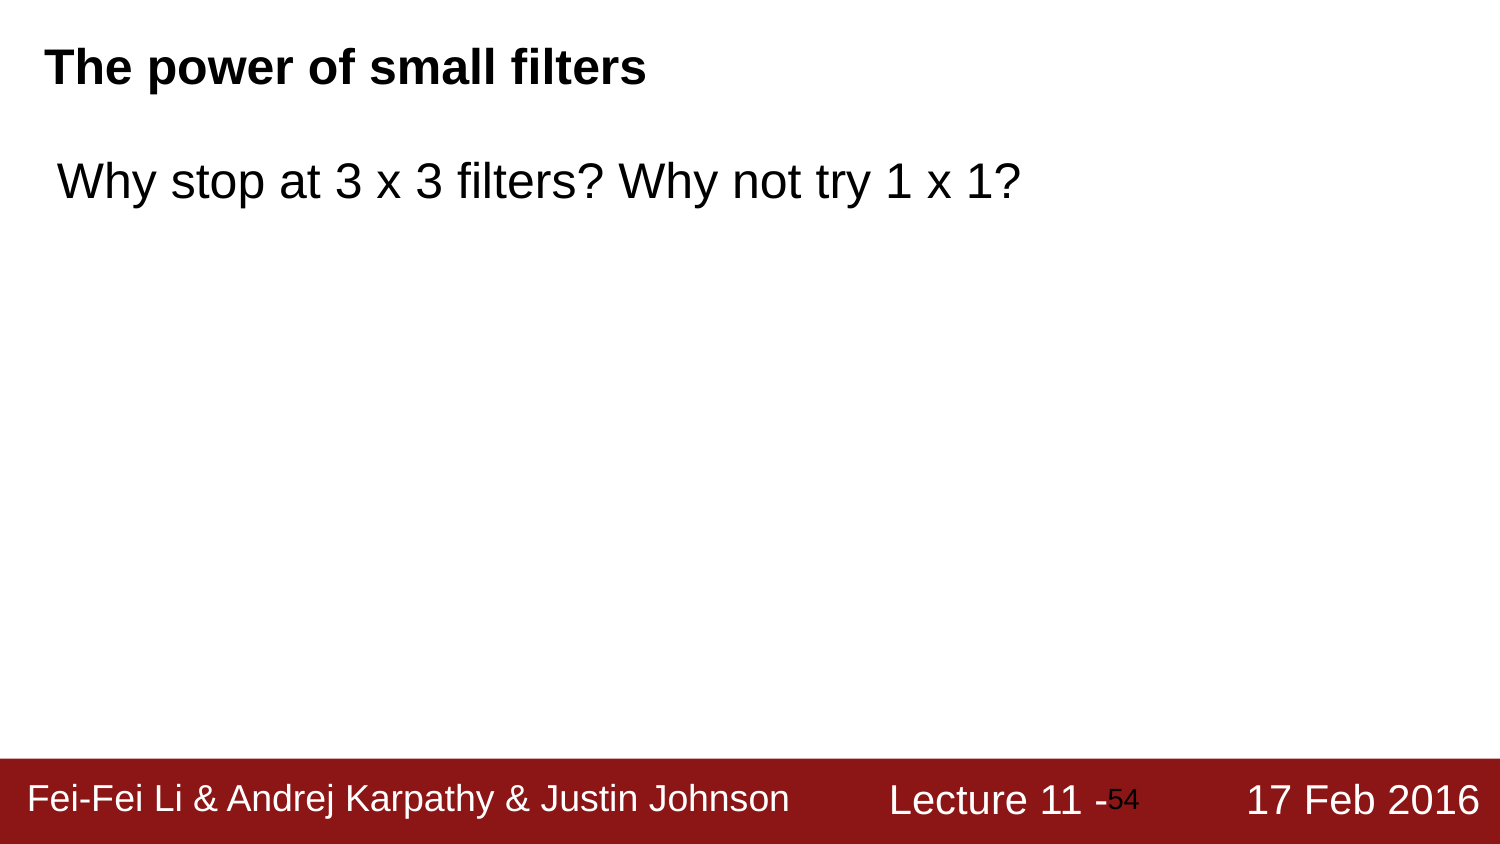

The power of small filters
Why stop at 3 x 3 filters? Why not try 1 x 1?
54